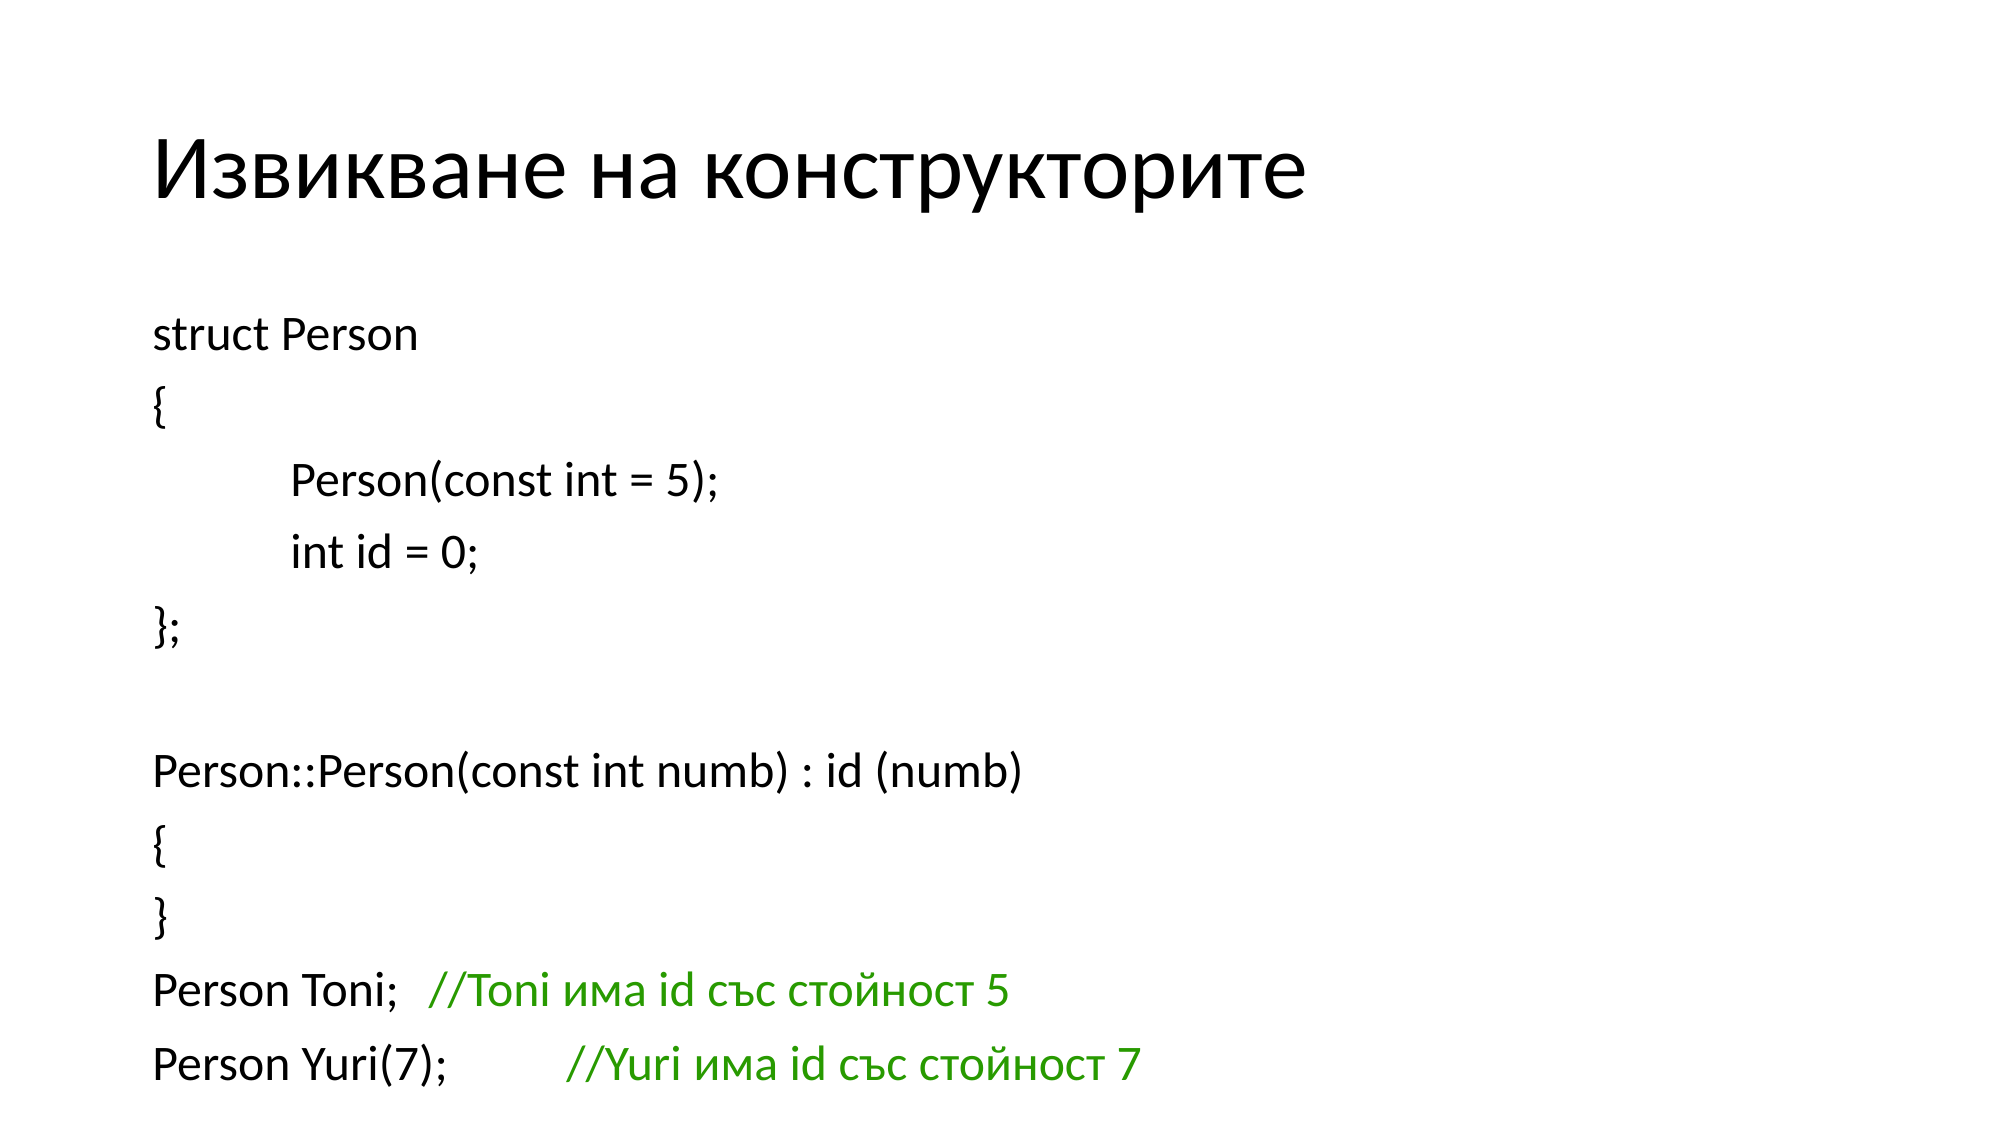

# Извикване на конструкторите
struct Person
{
	Person(const int = 5);
	int id = 0;
};

Person::Person(const int numb) : id (numb)
{
}
Person Toni; 		//Toni има id със стойност 5
Person Yuri(7);	//Yuri има id със стойност 7